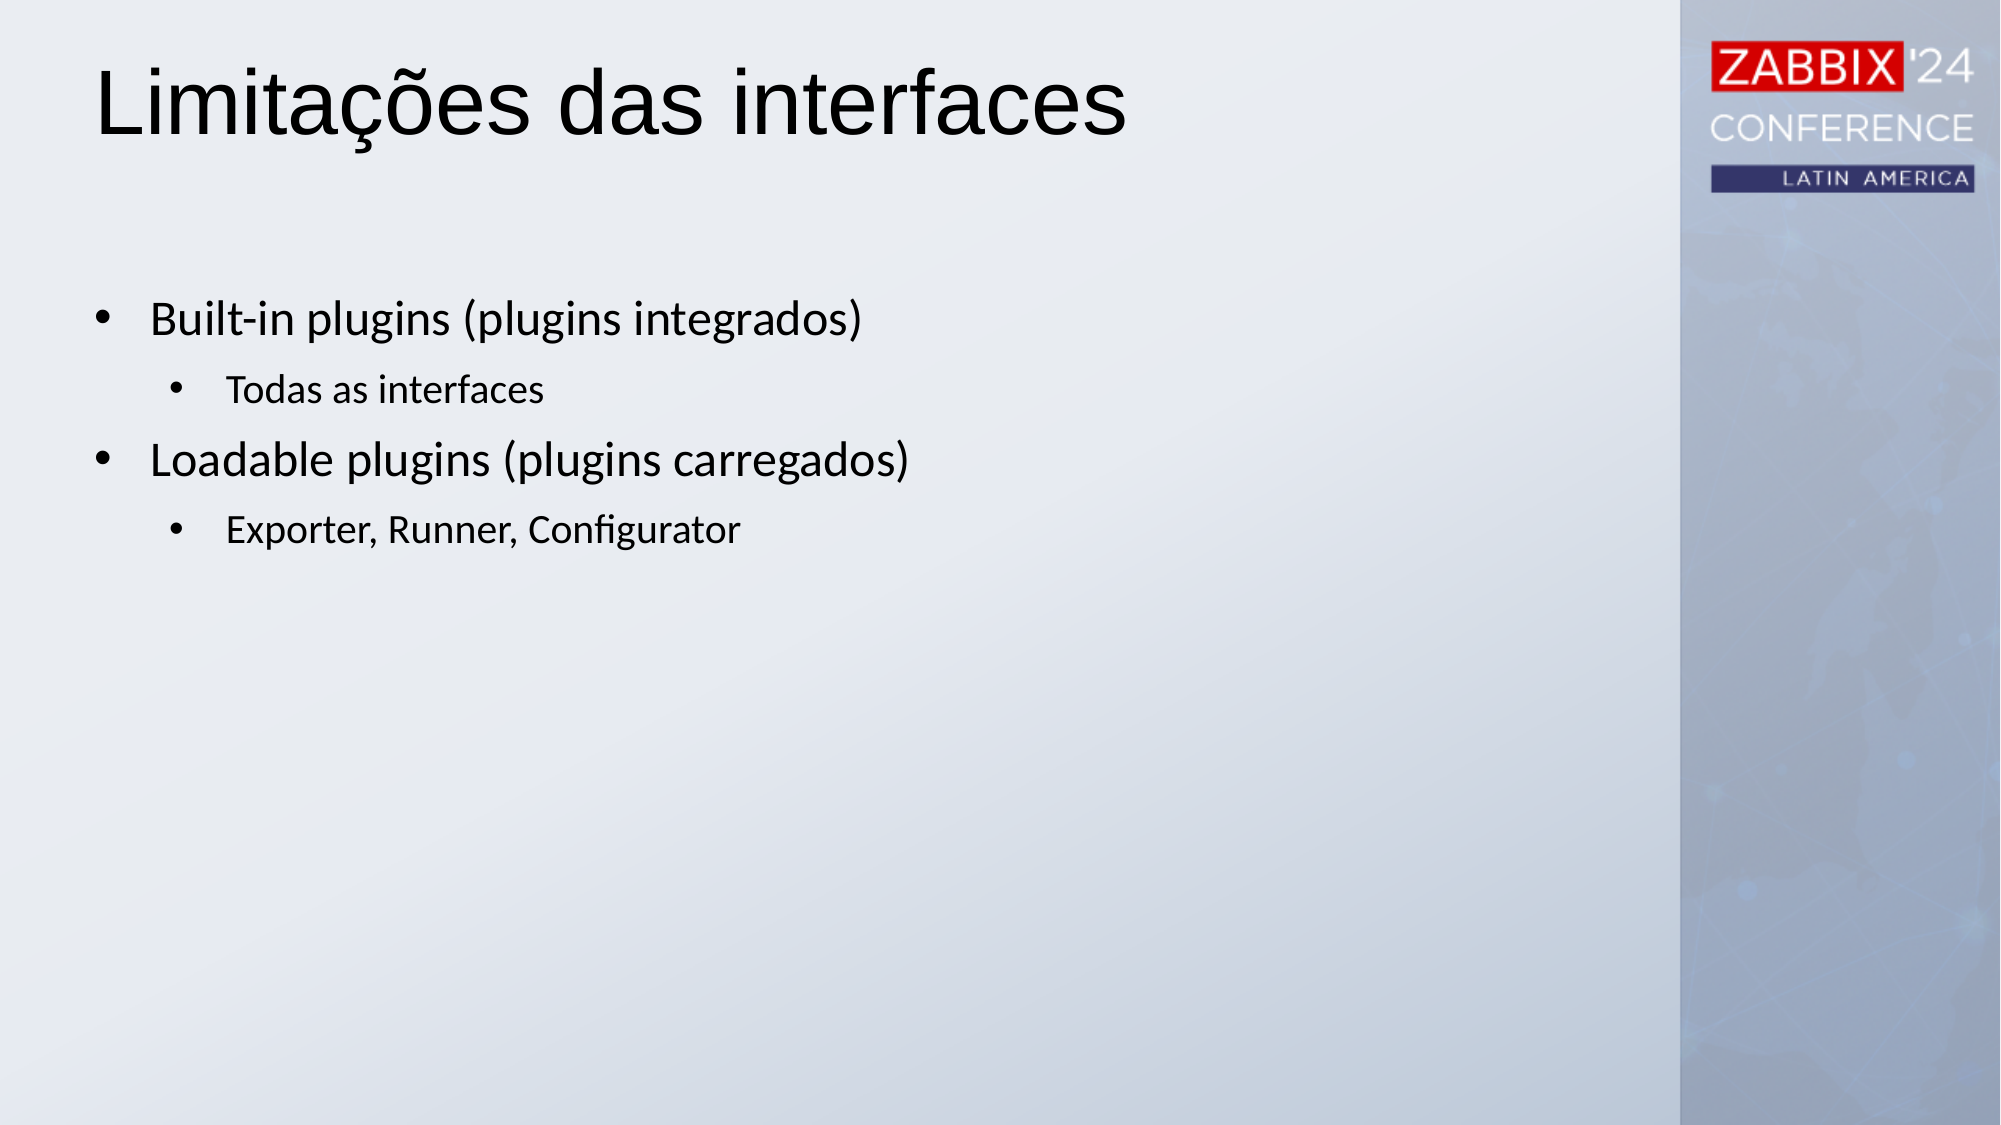

Limitações das interfaces
Built-in plugins (plugins integrados)
Todas as interfaces
Loadable plugins (plugins carregados)
Exporter, Runner, Configurator